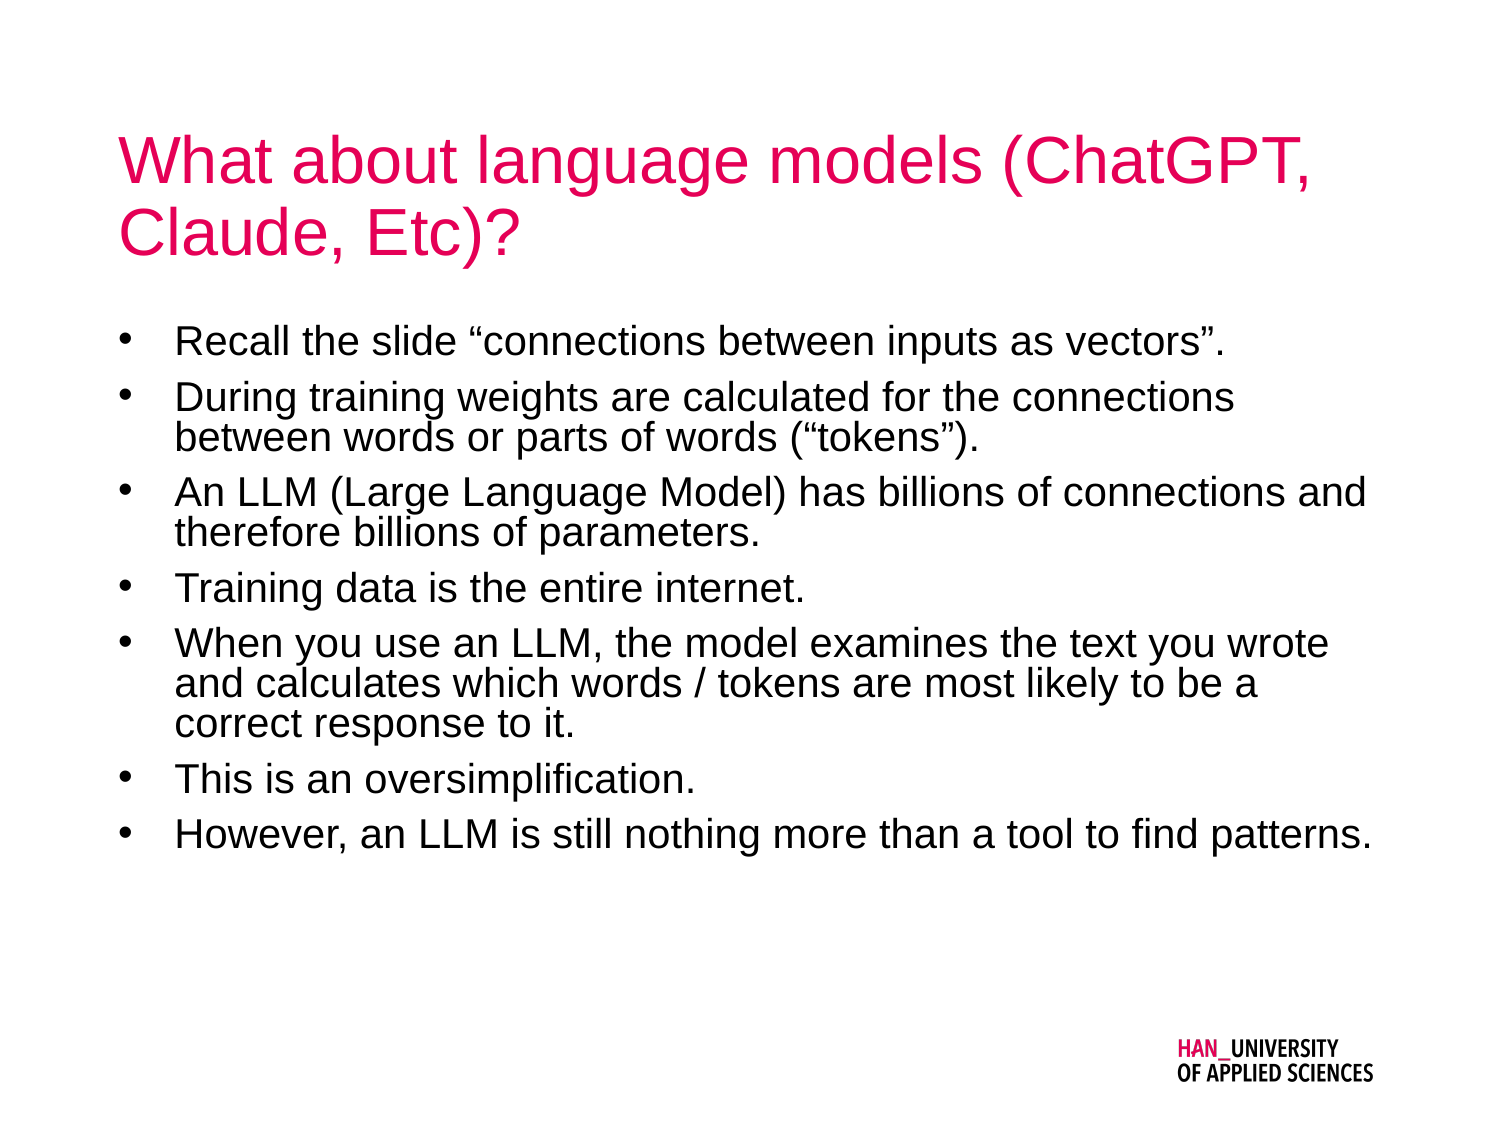

# What about language models (ChatGPT, Claude, Etc)?
Recall the slide “connections between inputs as vectors”.
During training weights are calculated for the connections between words or parts of words (“tokens”).
An LLM (Large Language Model) has billions of connections and therefore billions of parameters.
Training data is the entire internet.
When you use an LLM, the model examines the text you wrote and calculates which words / tokens are most likely to be a correct response to it.
This is an oversimplification.
However, an LLM is still nothing more than a tool to find patterns.